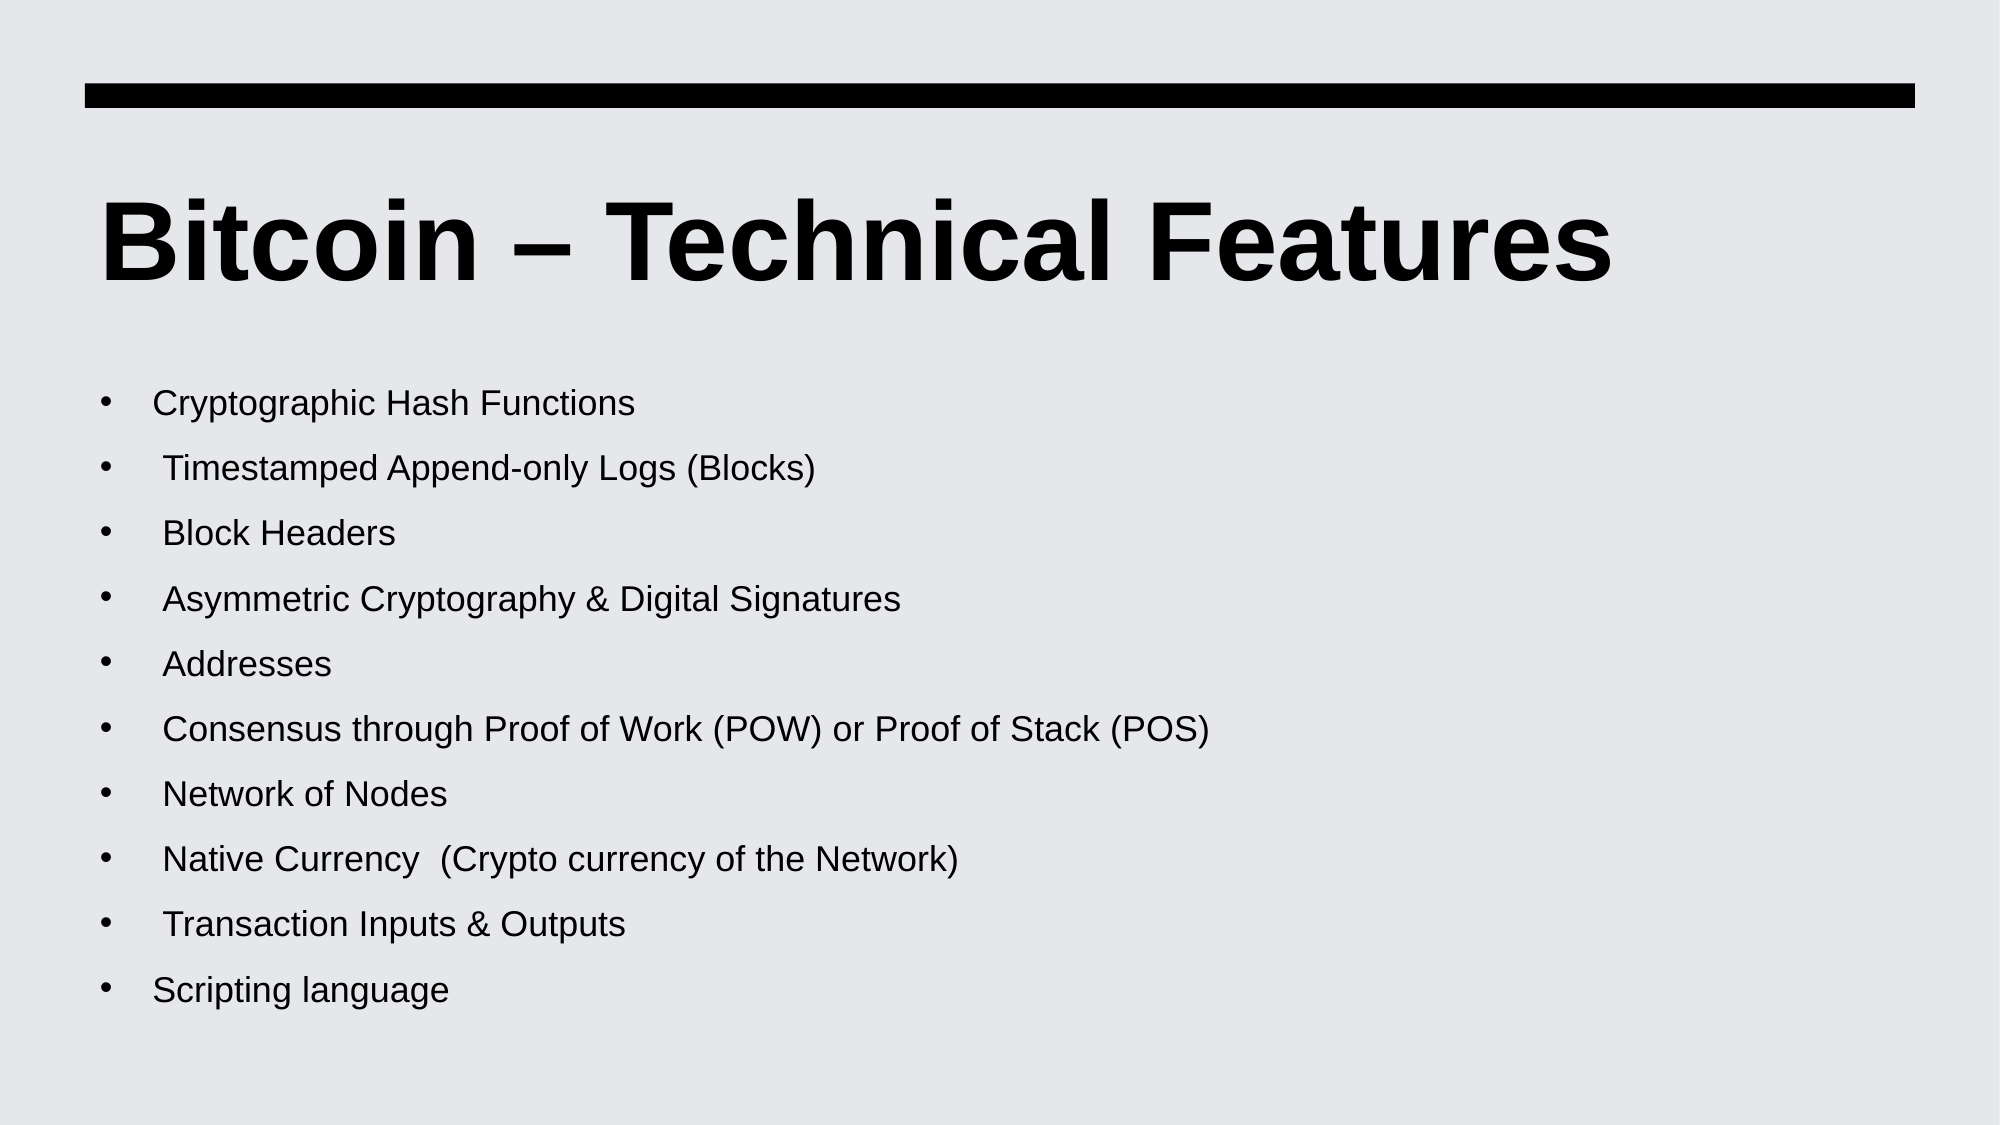

# Bitcoin – Technical Features
Cryptographic Hash Functions
 Timestamped Append-only Logs (Blocks)
 Block Headers
 Asymmetric Cryptography & Digital Signatures
 Addresses
 Consensus through Proof of Work (POW) or Proof of Stack (POS)
 Network of Nodes
 Native Currency  (Crypto currency of the Network)
 Transaction Inputs & Outputs
Scripting language